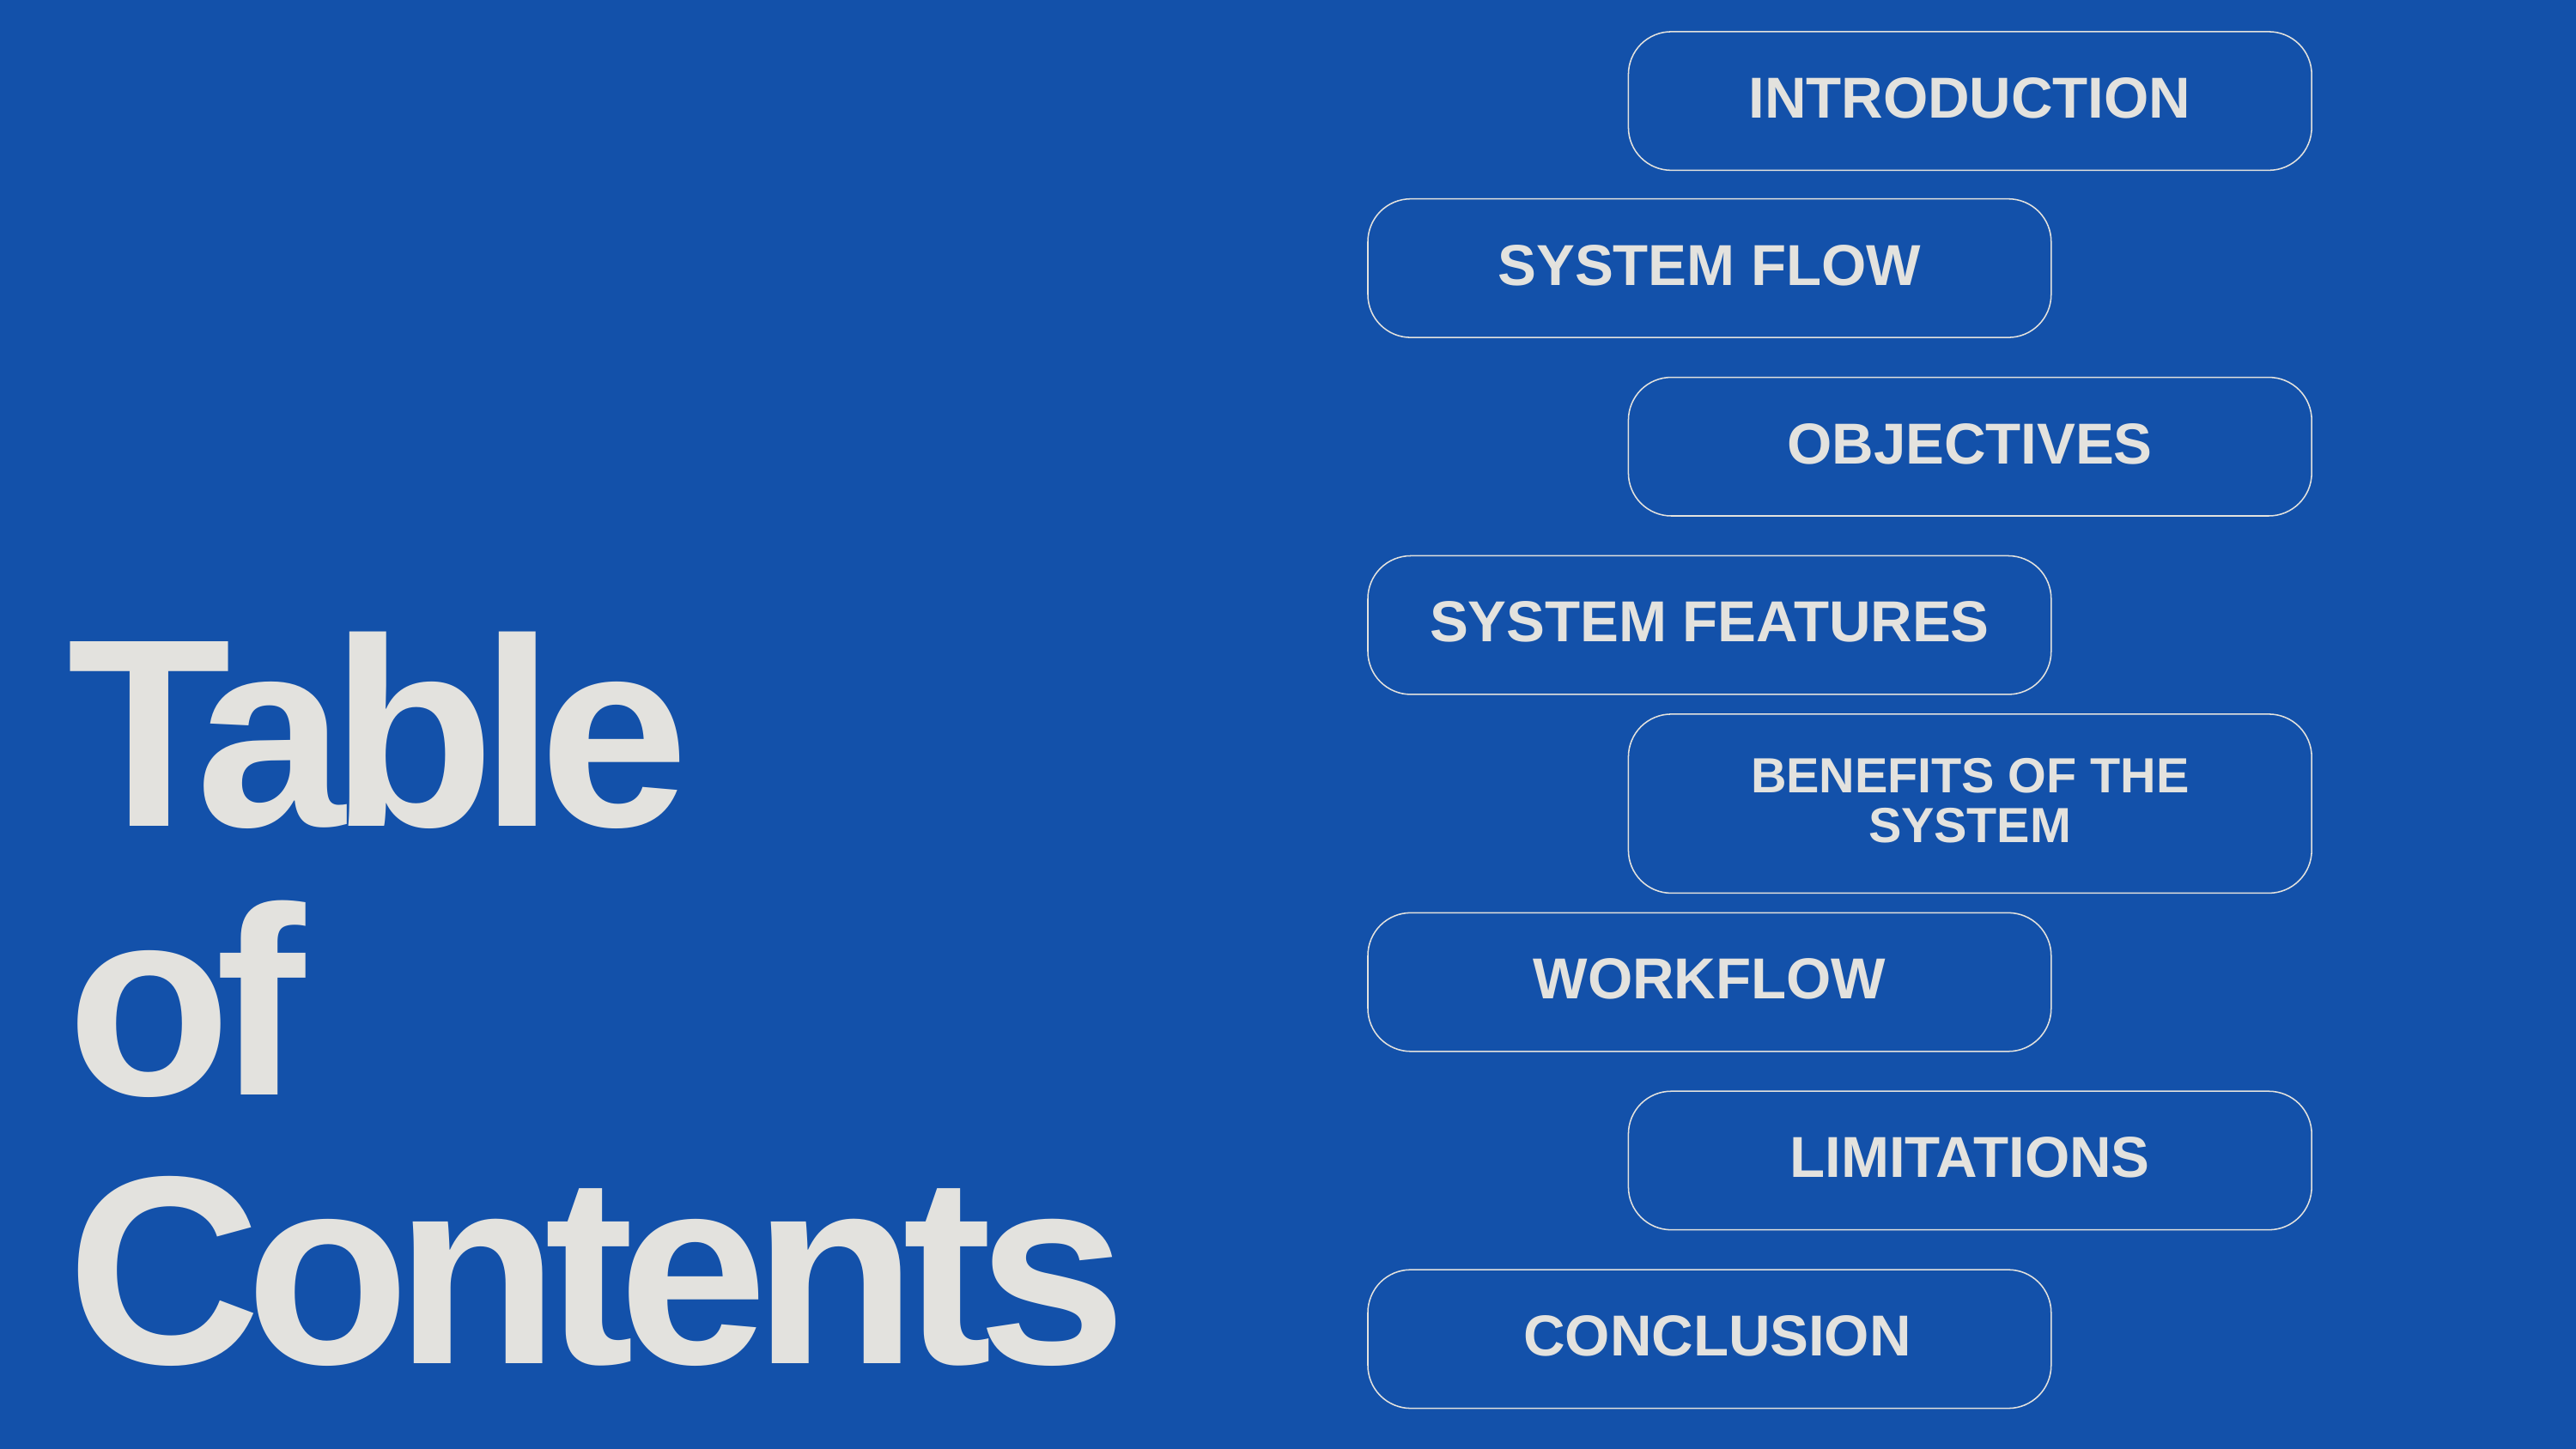

INTRODUCTION

SYSTEM FLOW

OBJECTIVES

SYSTEM FEATURES
Table
of Contents

BENEFITS OF THE SYSTEM

WORKFLOW

LIMITATIONS

 CONCLUSION